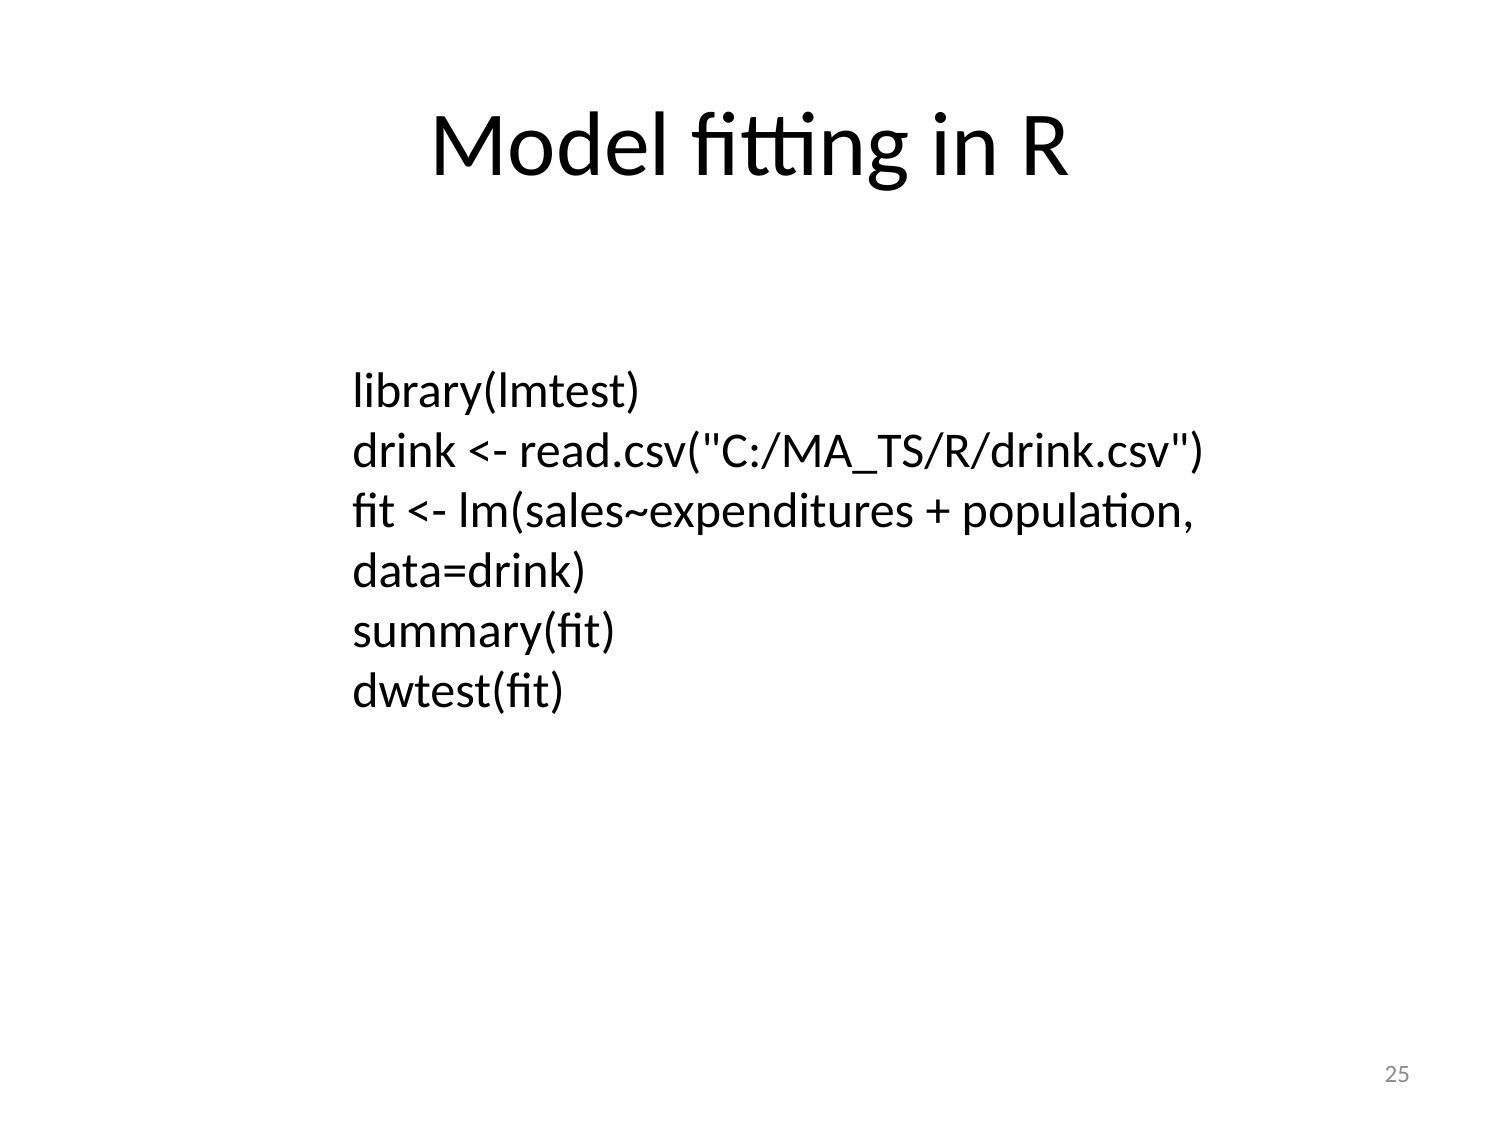

# Model fitting in R
library(lmtest)
drink <- read.csv("C:/MA_TS/R/drink.csv")
fit <- lm(sales~expenditures + population, data=drink)
summary(fit)
dwtest(fit)
25